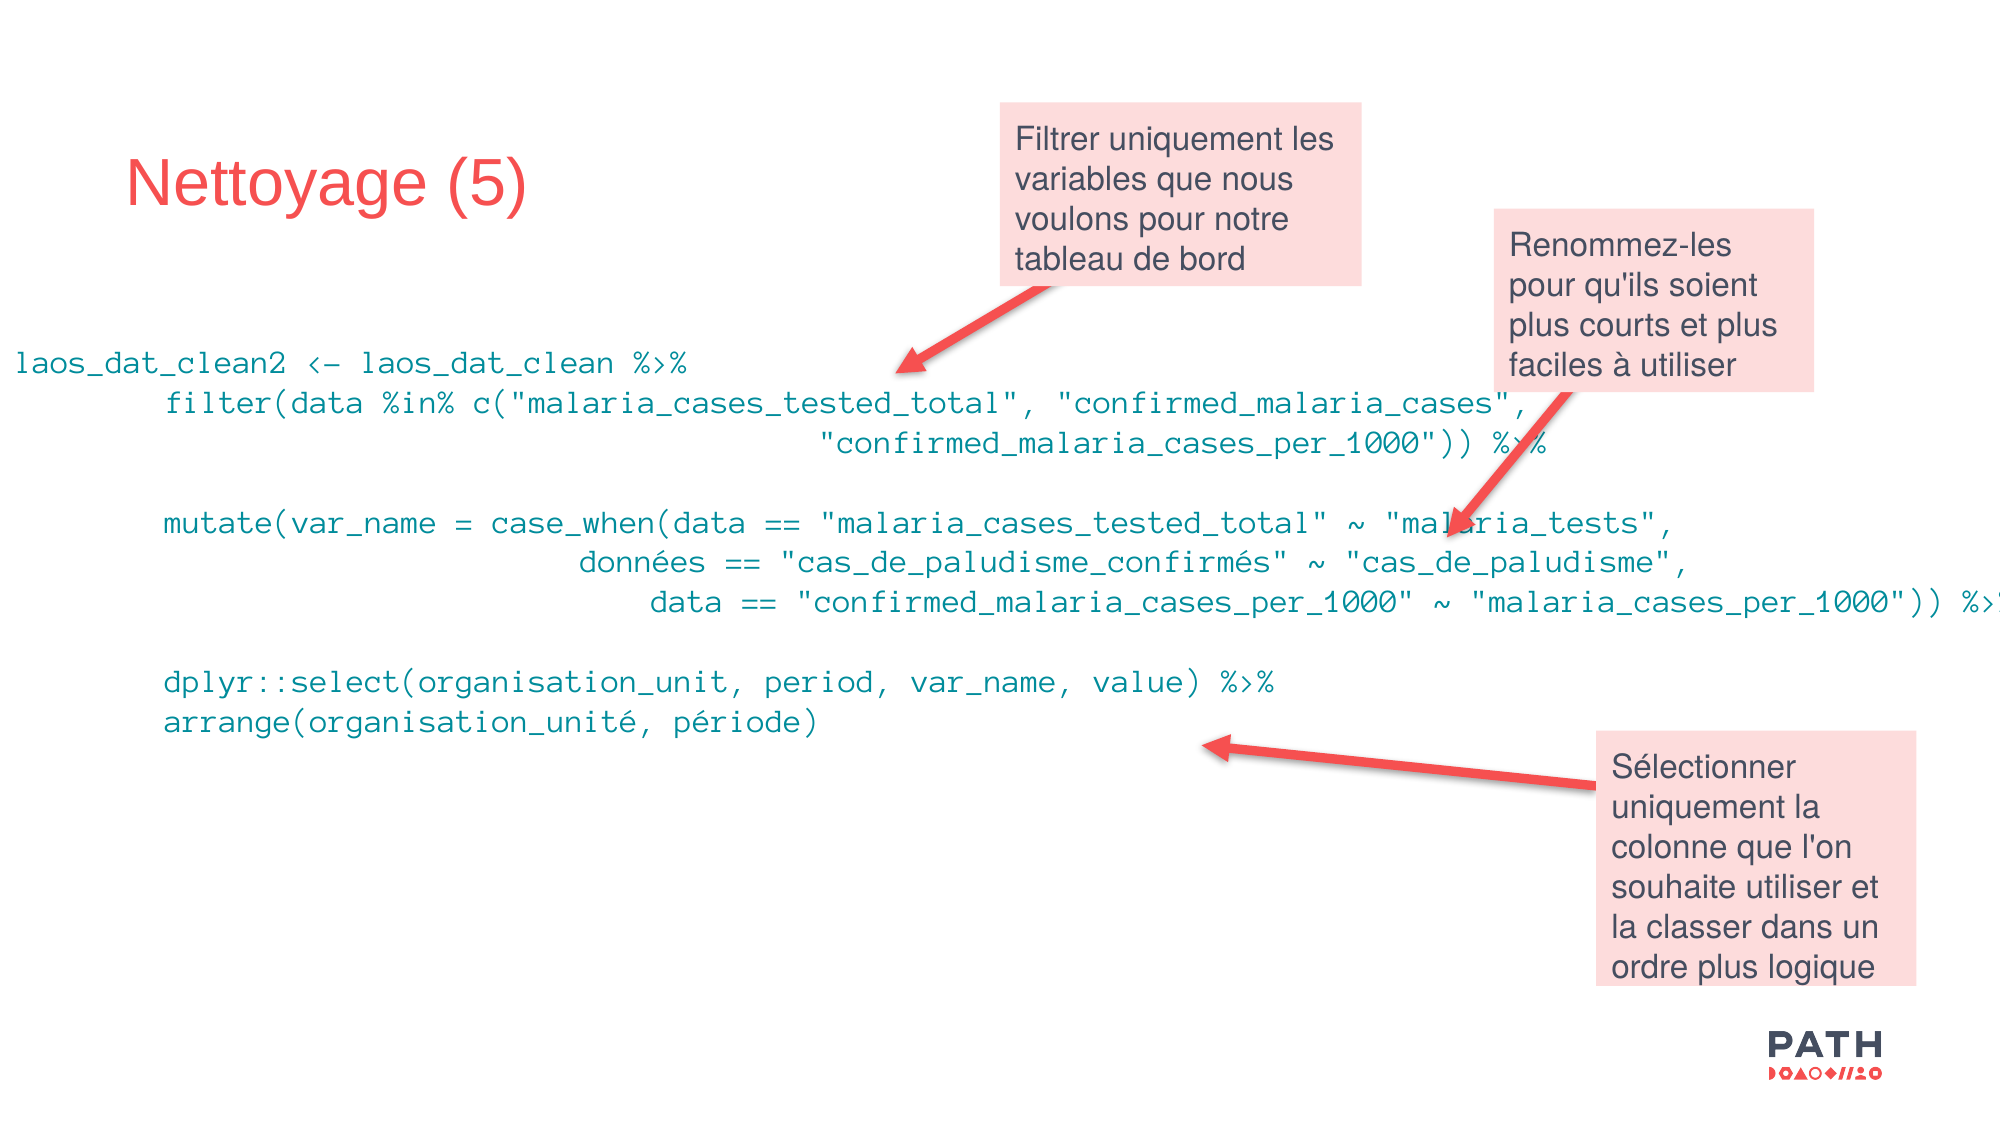

Filtrer uniquement les variables que nous voulons pour notre tableau de bord

Nettoyage (5)
Renommez-les pour qu'ils soient plus courts et plus faciles à utiliser

laos_dat_clean2 <- laos_dat_clean %>%
	filter(data %in% c("malaria_cases_tested_total", "confirmed_malaria_cases",
					   "confirmed_malaria_cases_per_1000")) %>%

   	mutate(var_name = case_when(data == "malaria_cases_tested_total" ~ "malaria_tests",
                               données == "cas_de_paludisme_confirmés" ~ "cas_de_paludisme",
                          	  data == "confirmed_malaria_cases_per_1000" ~ "malaria_cases_per_1000")) %>%

	dplyr::select(organisation_unit, period, var_name, value) %>%
 	arrange(organisation_unité, période)

Sélectionner uniquement la colonne que l'on souhaite utiliser et la classer dans un ordre plus logique